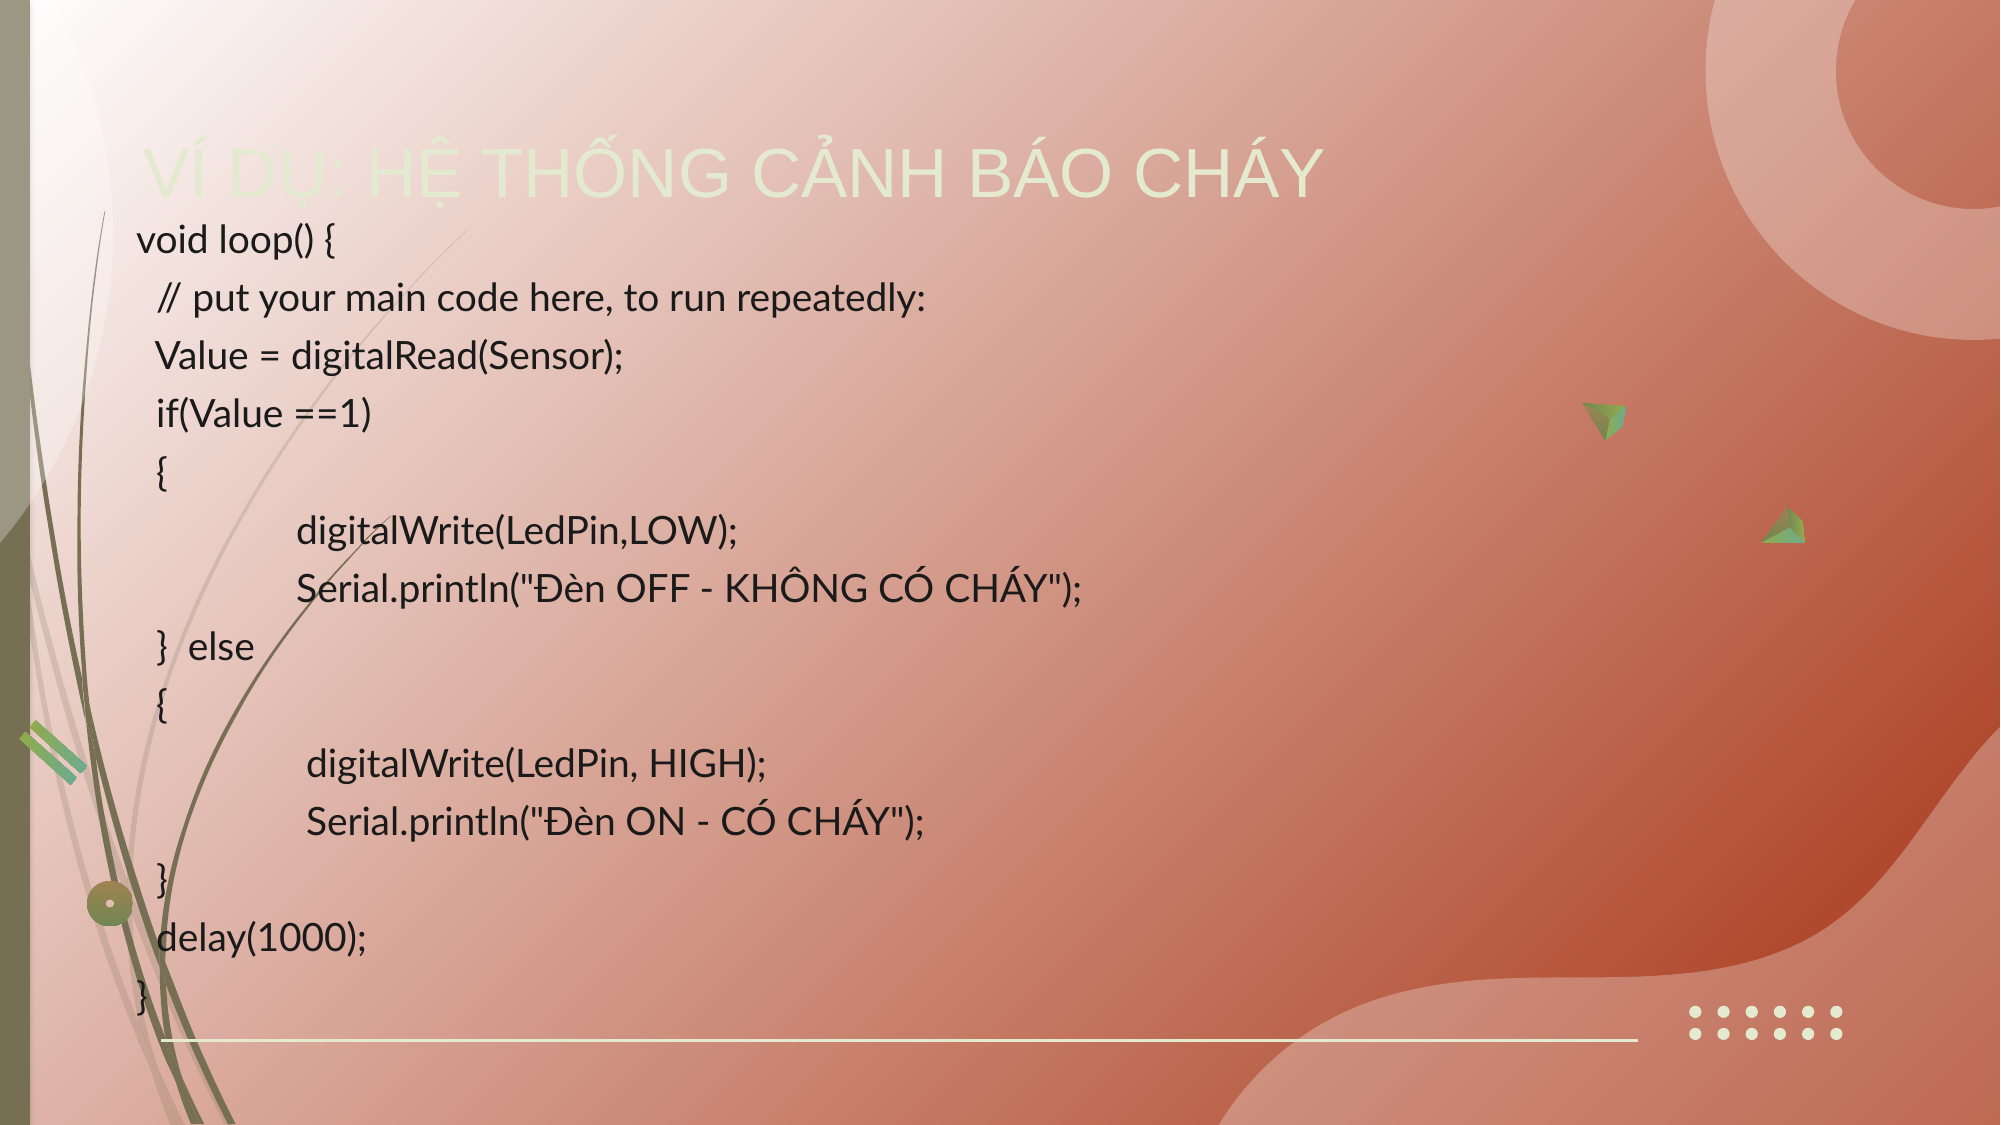

# VÍ DỤ: HỆ THỐNG CẢNH BÁO CHÁY
void loop() {
  // put your main code here, to run repeatedly:
  Value = digitalRead(Sensor);
  if(Value ==1)
  {
   	 digitalWrite(LedPin,LOW);
  	 Serial.println("Đèn OFF - KHÔNG CÓ CHÁY");
  }  else
  {
  	  digitalWrite(LedPin, HIGH);
  	  Serial.println("Đèn ON - CÓ CHÁY");
  }
  delay(1000);
}